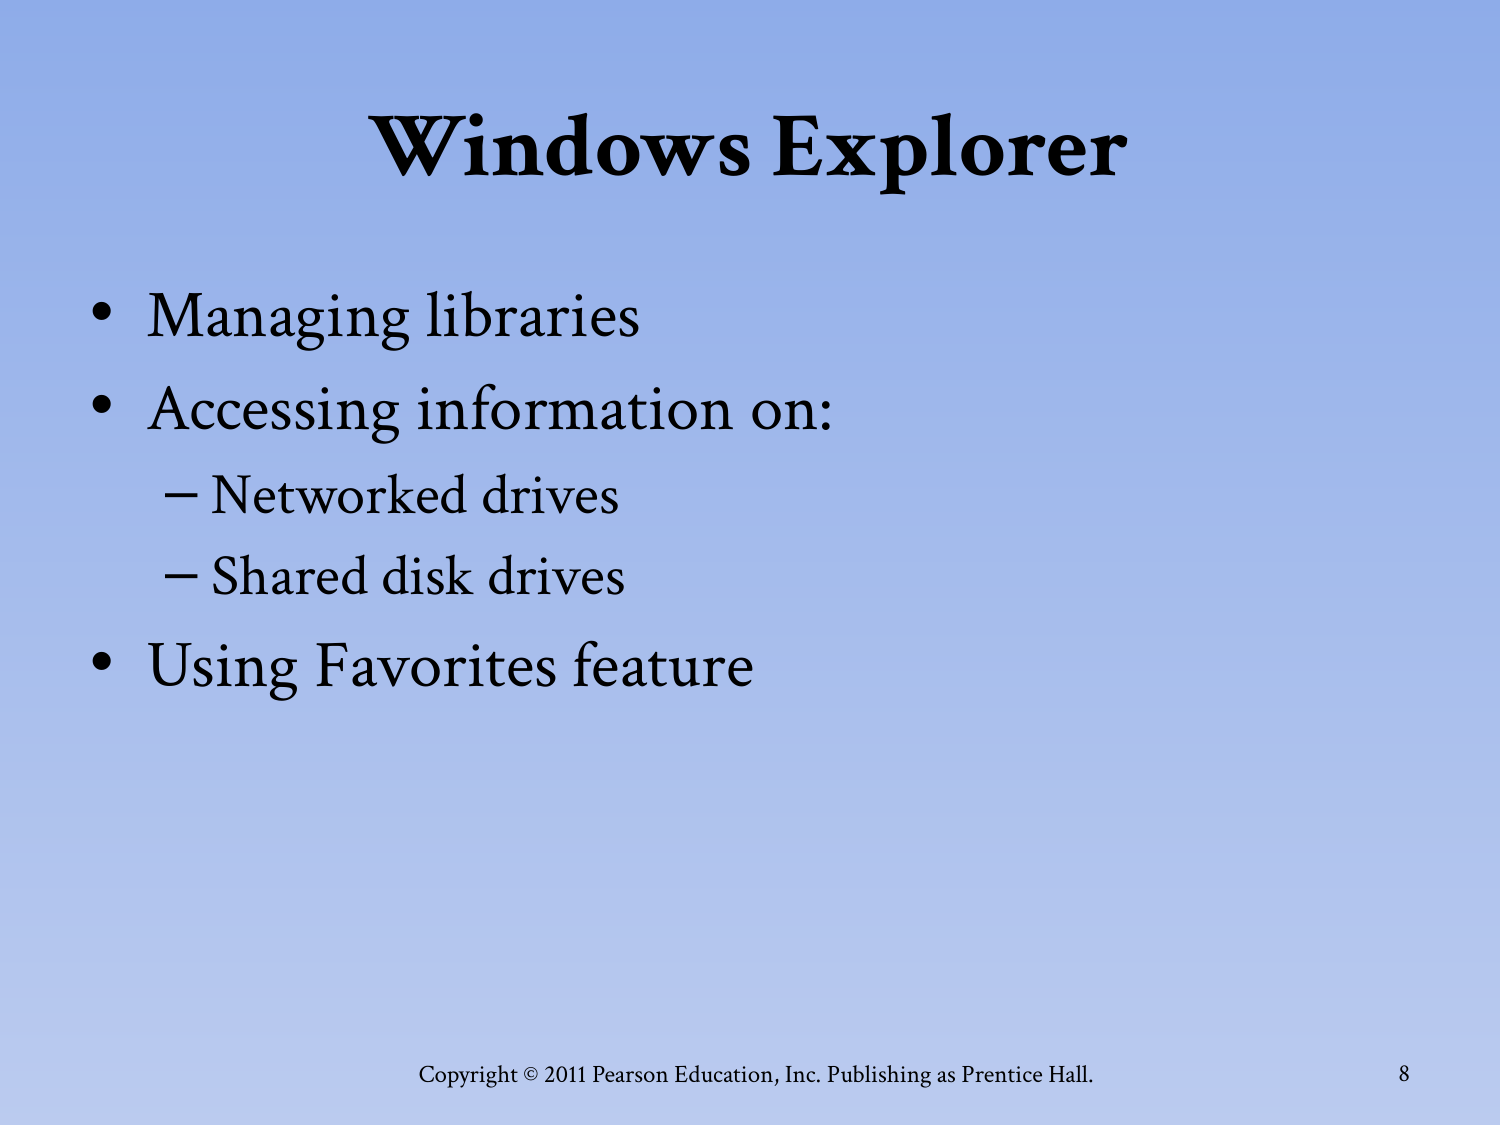

# Windows Explorer
Managing libraries
Accessing information on:
Networked drives
Shared disk drives
Using Favorites feature

Copyright © 2011 Pearson Education, Inc. Publishing as Prentice Hall.

8